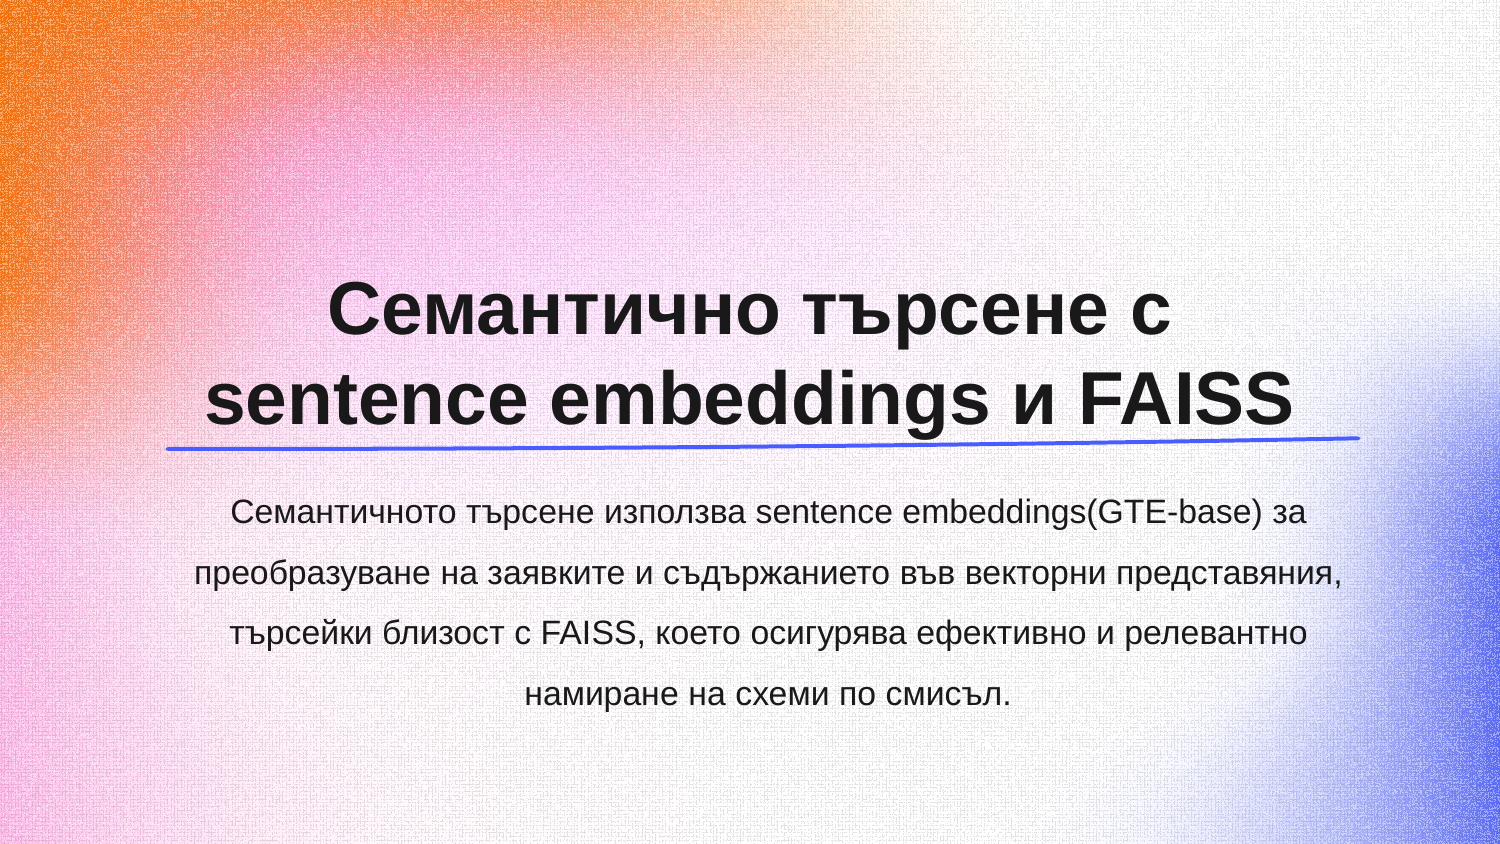

# Семантично търсене с sentence embeddings и FAISS

Семантичното търсене използва sentence embeddings(GTE-base) за преобразуване на заявките и съдържанието във векторни представяния, търсейки близост с FAISS, което осигурява ефективно и релевантно намиране на схеми по смисъл.